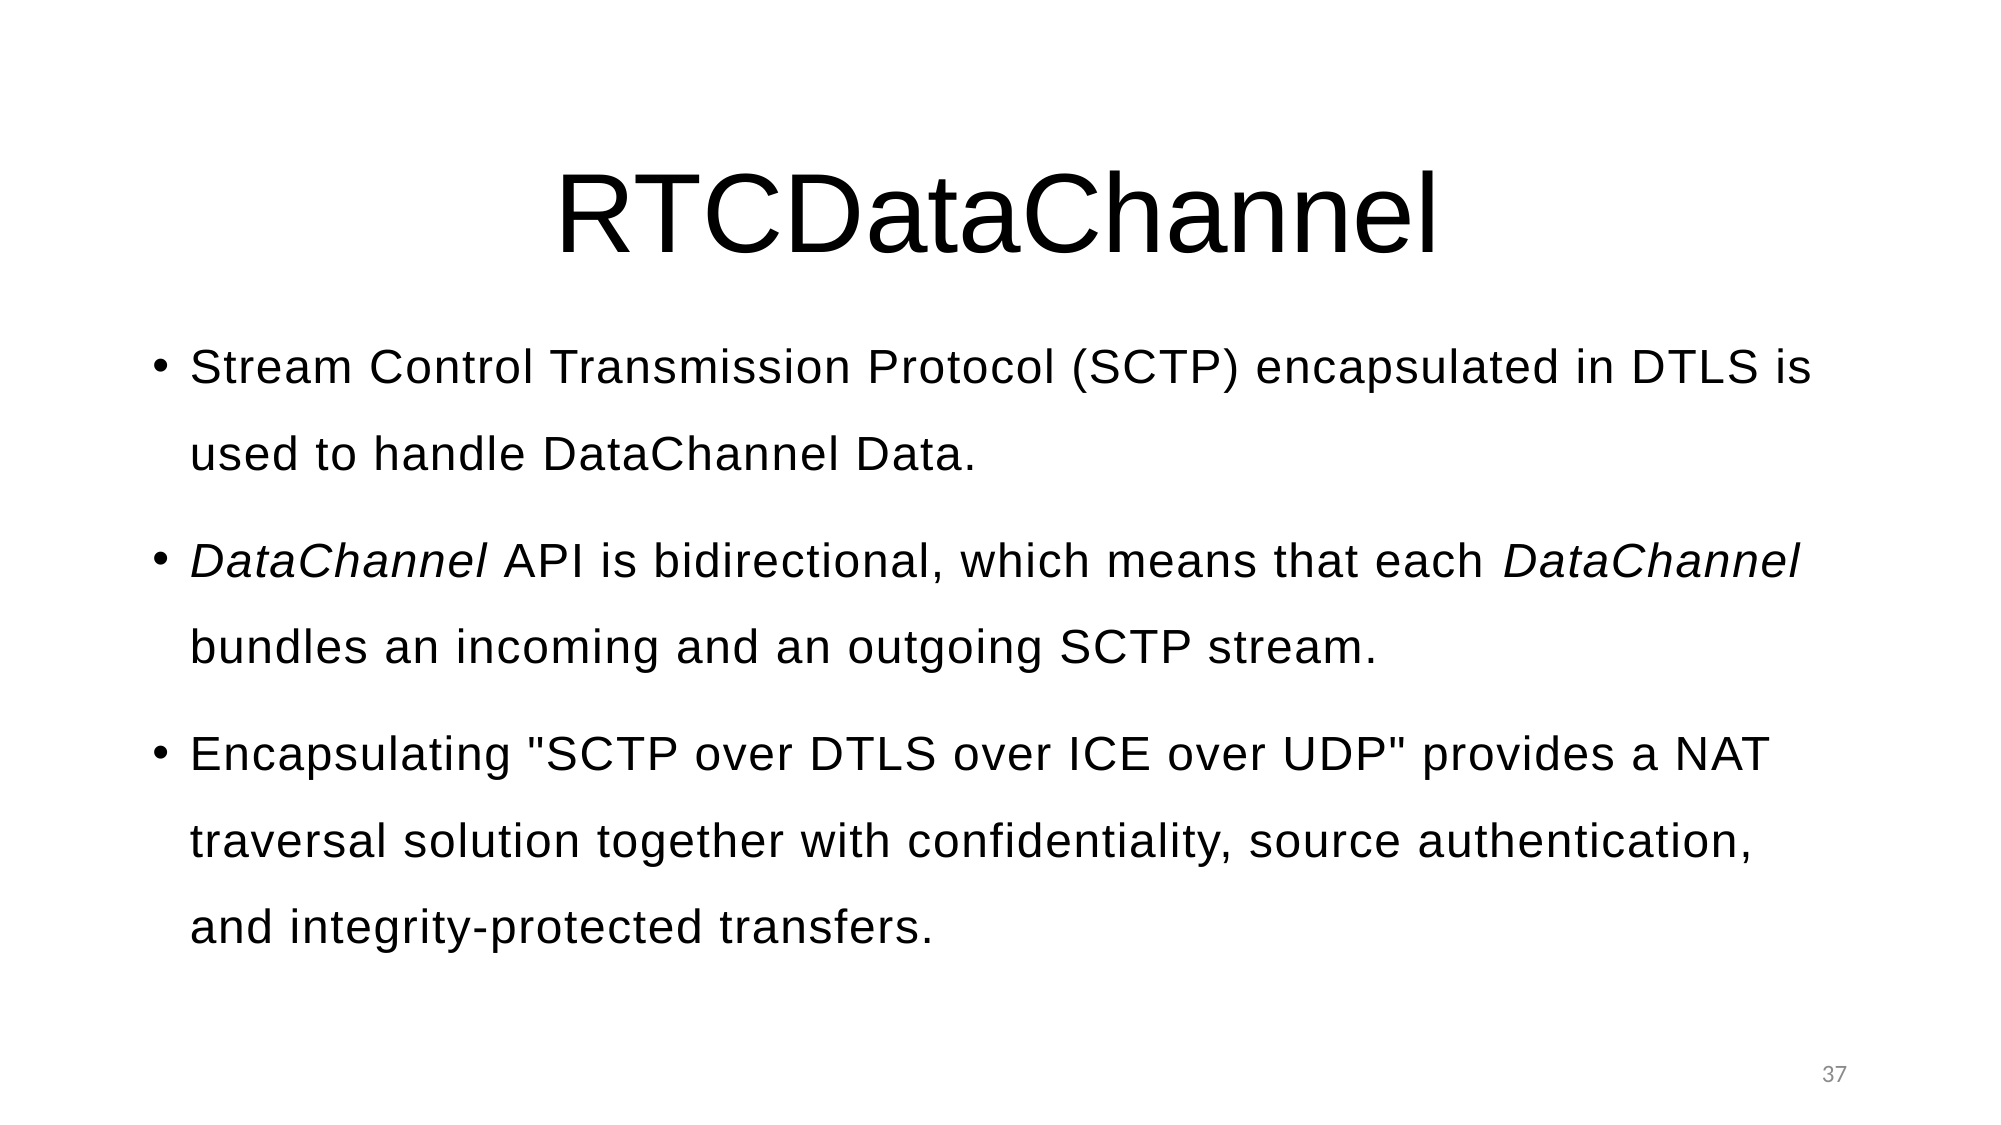

# RTCDataChannel
Stream Control Transmission Protocol (SCTP) encapsulated in DTLS is used to handle DataChannel Data.
DataChannel API is bidirectional, which means that each DataChannel bundles an incoming and an outgoing SCTP stream.
Encapsulating "SCTP over DTLS over ICE over UDP" provides a NAT traversal solution together with confidentiality, source authentication, and integrity-protected transfers.

37